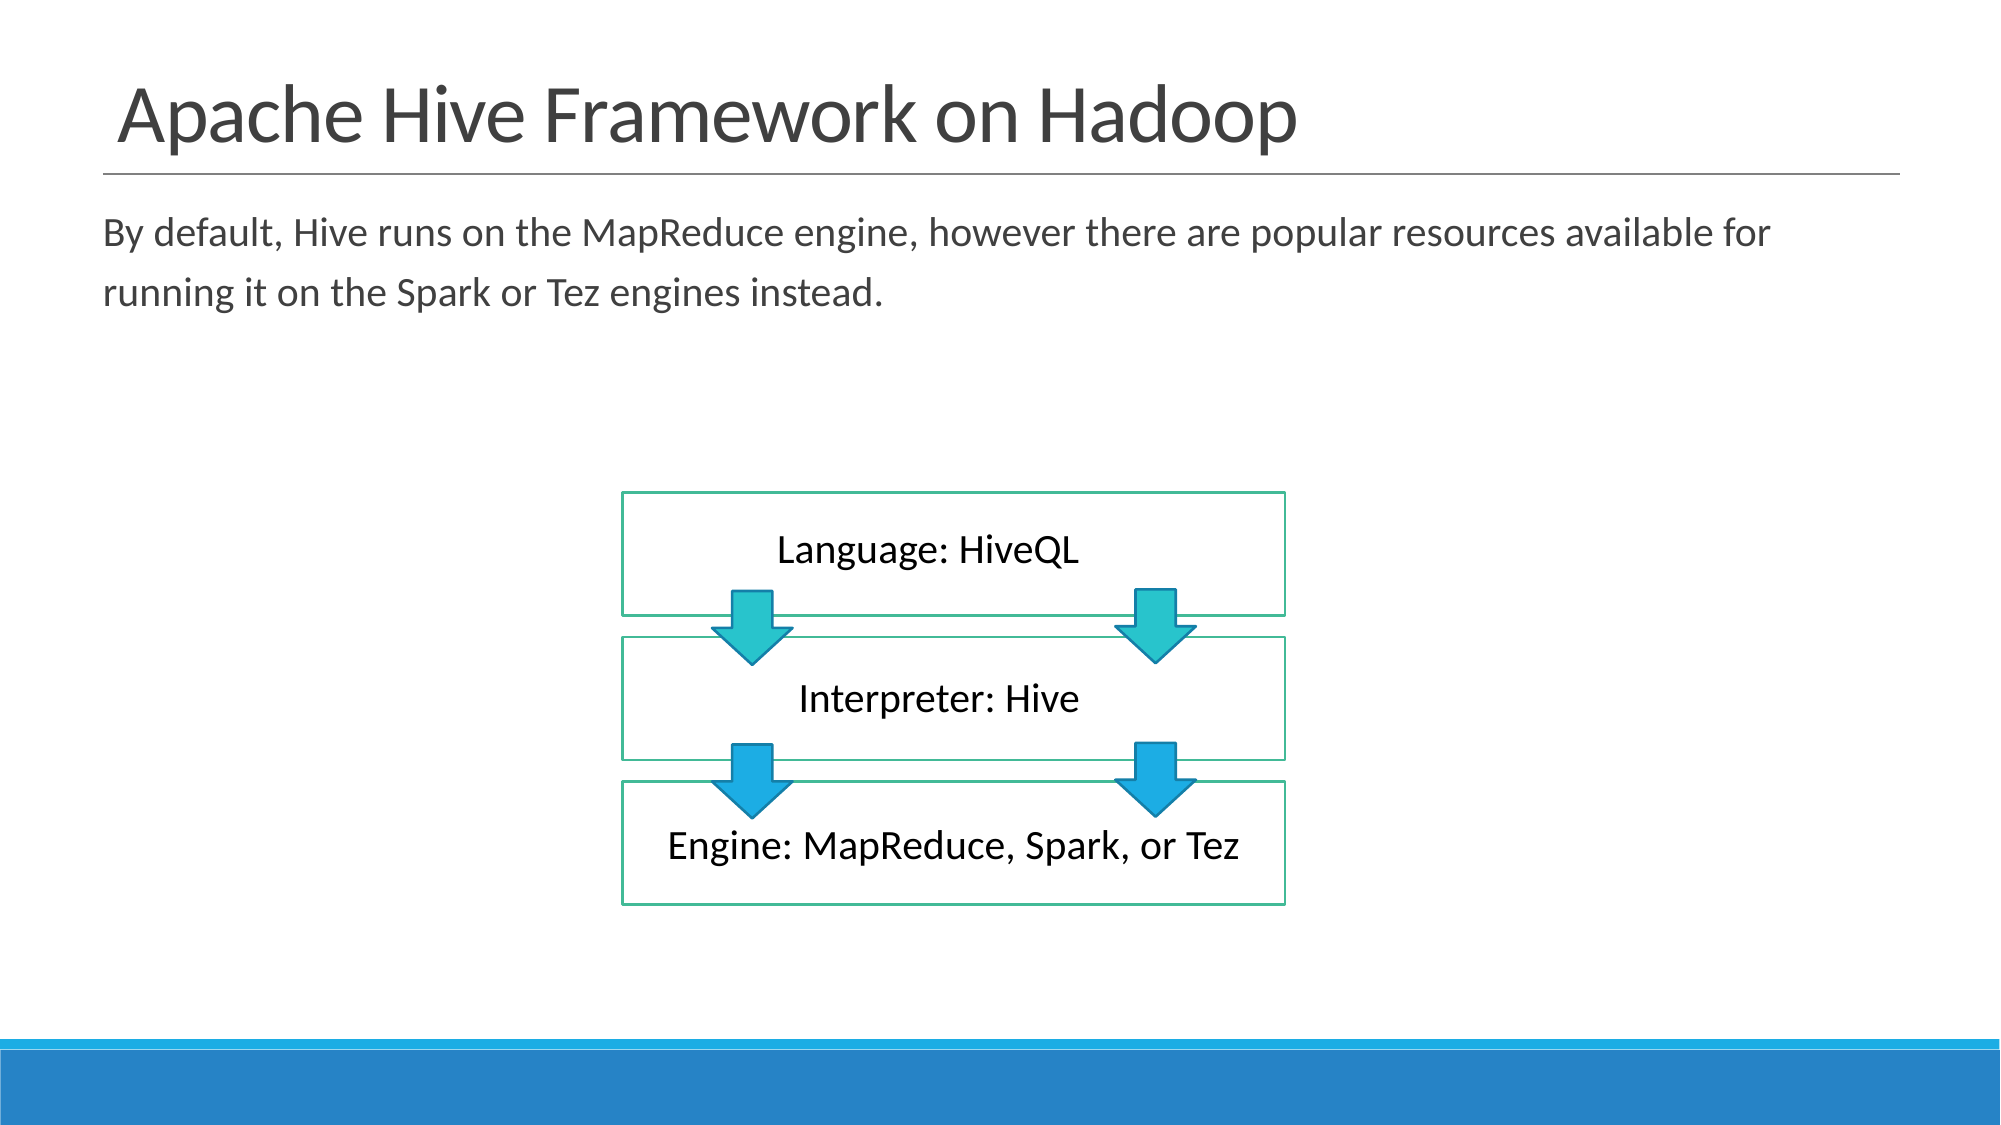

# Apache Hive Framework on Hadoop
By default, Hive runs on the MapReduce engine, however there are popular resources available for running it on the Spark or Tez engines instead.

Language: HiveQL

Interpreter: Hive

Engine: MapReduce, Spark, or Tez